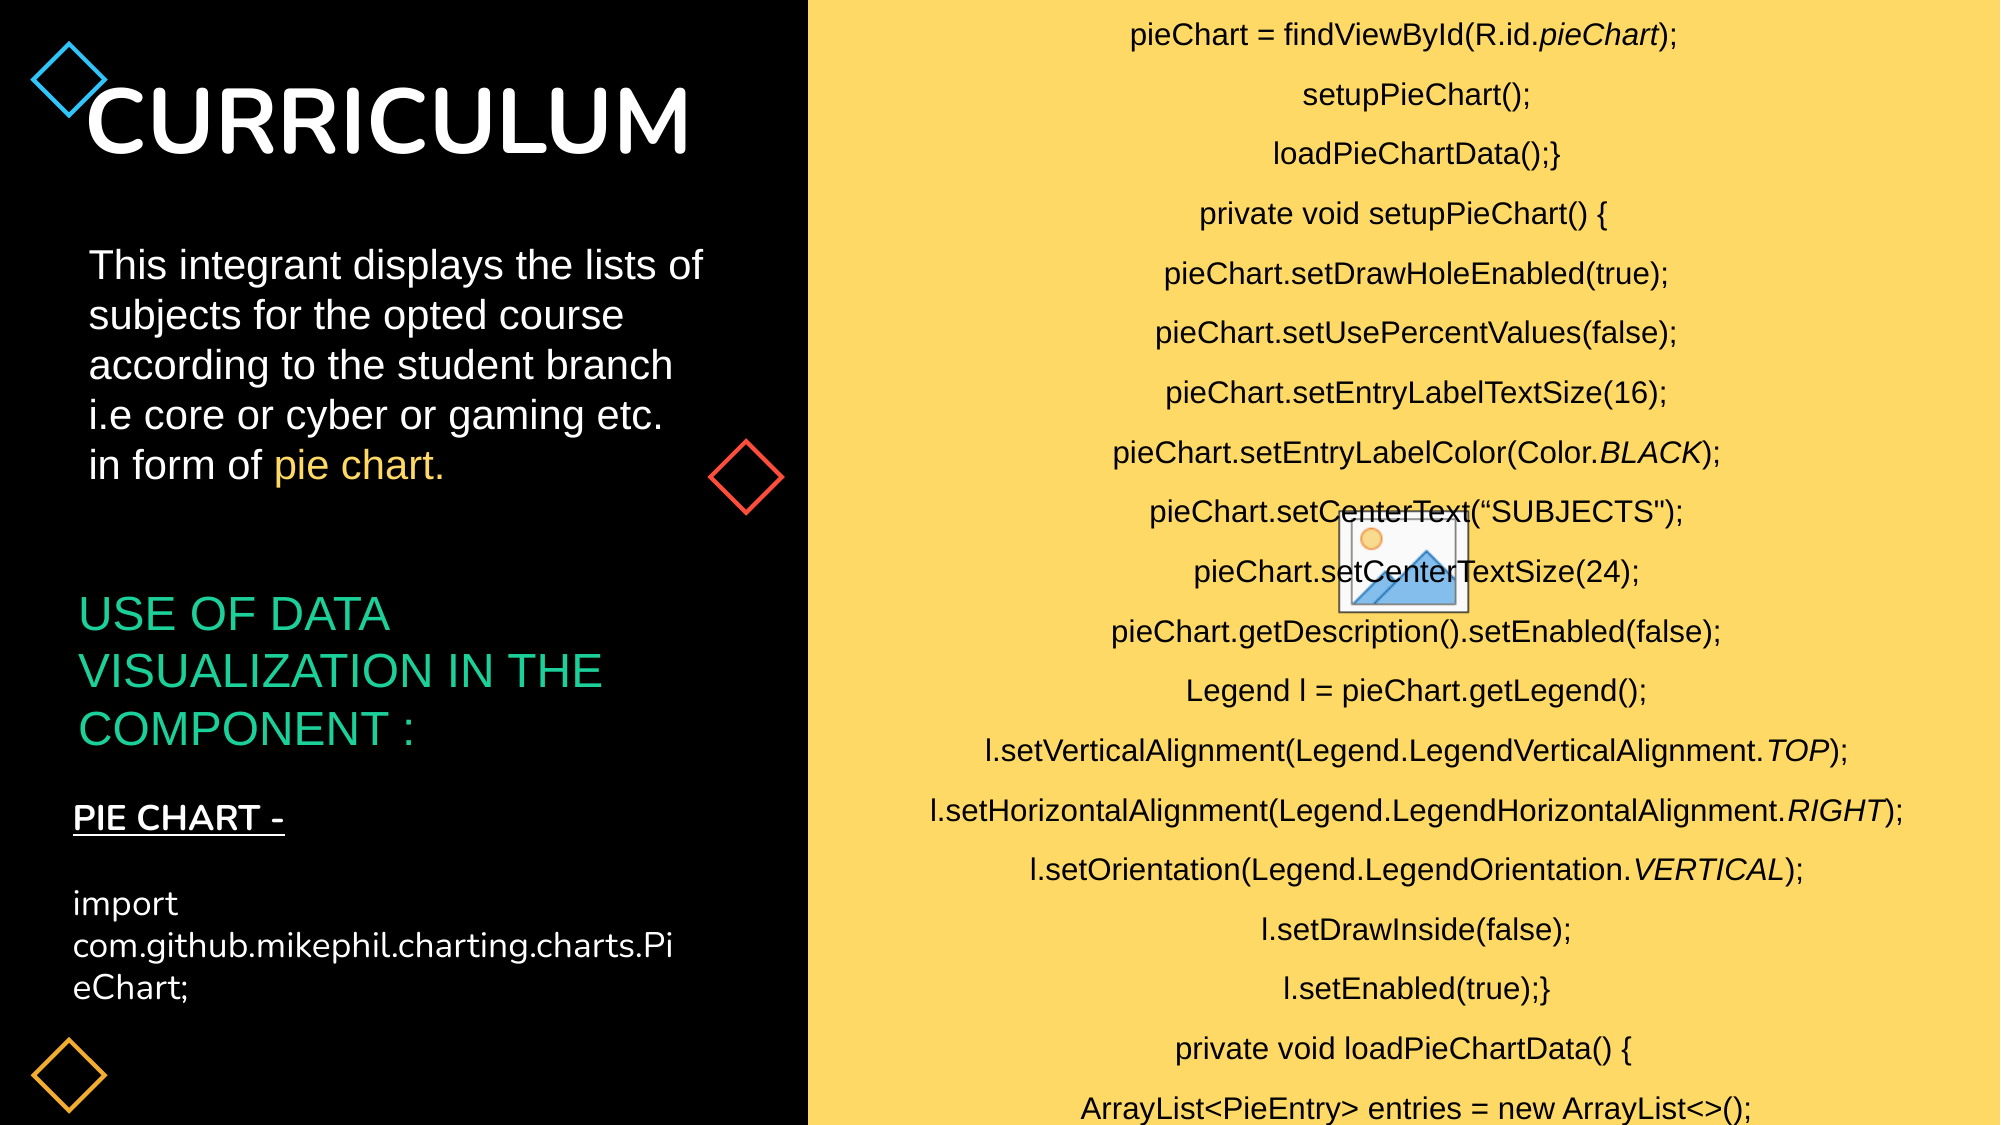

pieChart = findViewById(R.id.pieChart);
   setupPieChart();
   loadPieChartData();}
private void setupPieChart() {
   pieChart.setDrawHoleEnabled(true);
   pieChart.setUsePercentValues(false);
   pieChart.setEntryLabelTextSize(16);
   pieChart.setEntryLabelColor(Color.BLACK);
   pieChart.setCenterText(“SUBJECTS");
   pieChart.setCenterTextSize(24);
   pieChart.getDescription().setEnabled(false);
   Legend l = pieChart.getLegend();
   l.setVerticalAlignment(Legend.LegendVerticalAlignment.TOP);
   l.setHorizontalAlignment(Legend.LegendHorizontalAlignment.RIGHT);
   l.setOrientation(Legend.LegendOrientation.VERTICAL);
   l.setDrawInside(false);
   l.setEnabled(true);}
private void loadPieChartData() {
   ArrayList<PieEntry> entries = new ArrayList<>();

CURRICULUM

This integrant displays the lists of subjects for the opted course according to the student branch i.e core or cyber or gaming etc. in form of pie chart.

USE OF DATA VISUALIZATION IN THE COMPONENT :
PIE CHART -

import com.github.mikephil.charting.charts.PieChart;